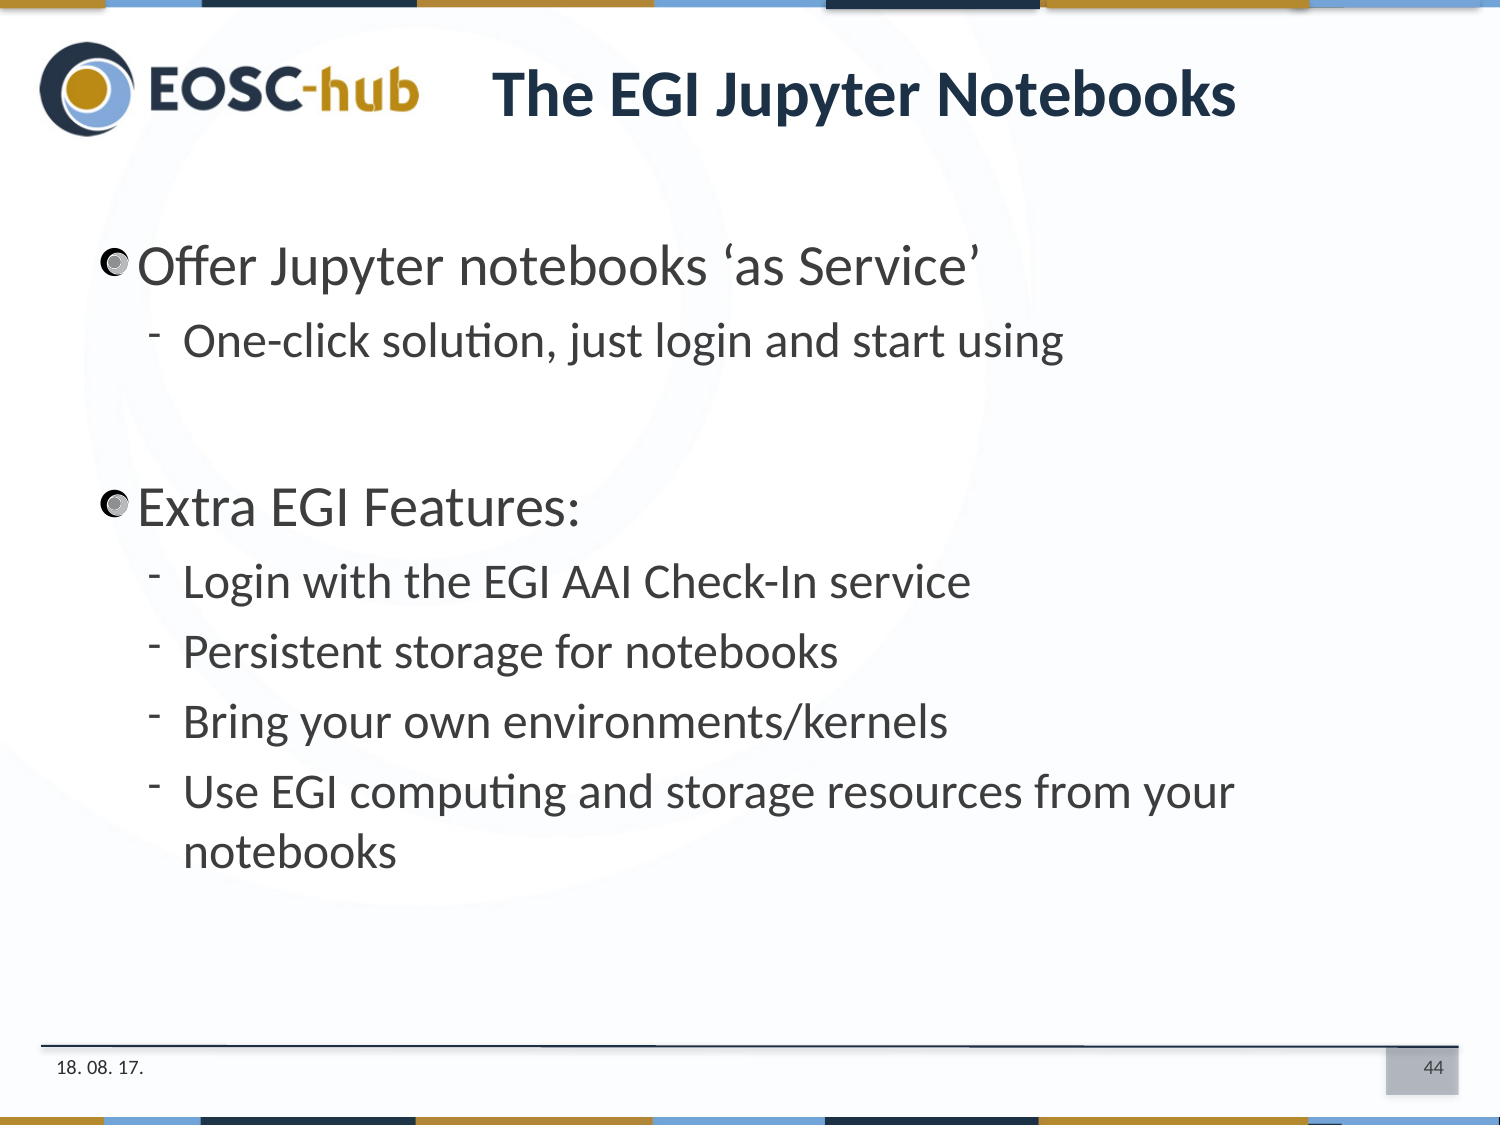

The EGI Jupyter Notebooks
Offer Jupyter notebooks ‘as Service’
One-click solution, just login and start using

Extra EGI Features:
Login with the EGI AAI Check-In service
Persistent storage for notebooks
Bring your own environments/kernels
Use EGI computing and storage resources from your notebooks

18. 08. 17.
44